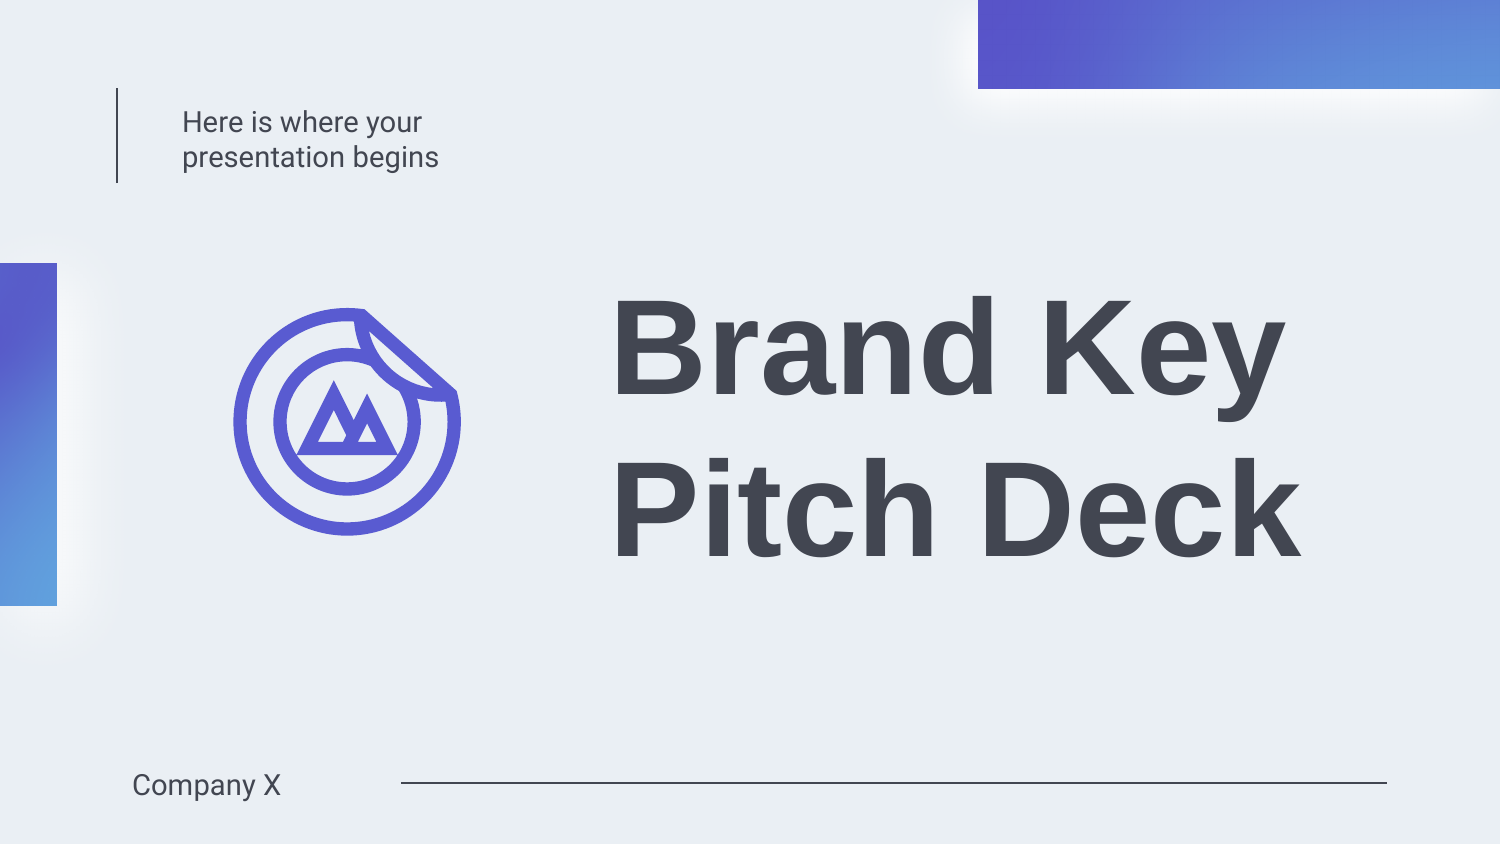

Here is where your presentation begins
# Brand Key Pitch Deck

Company X